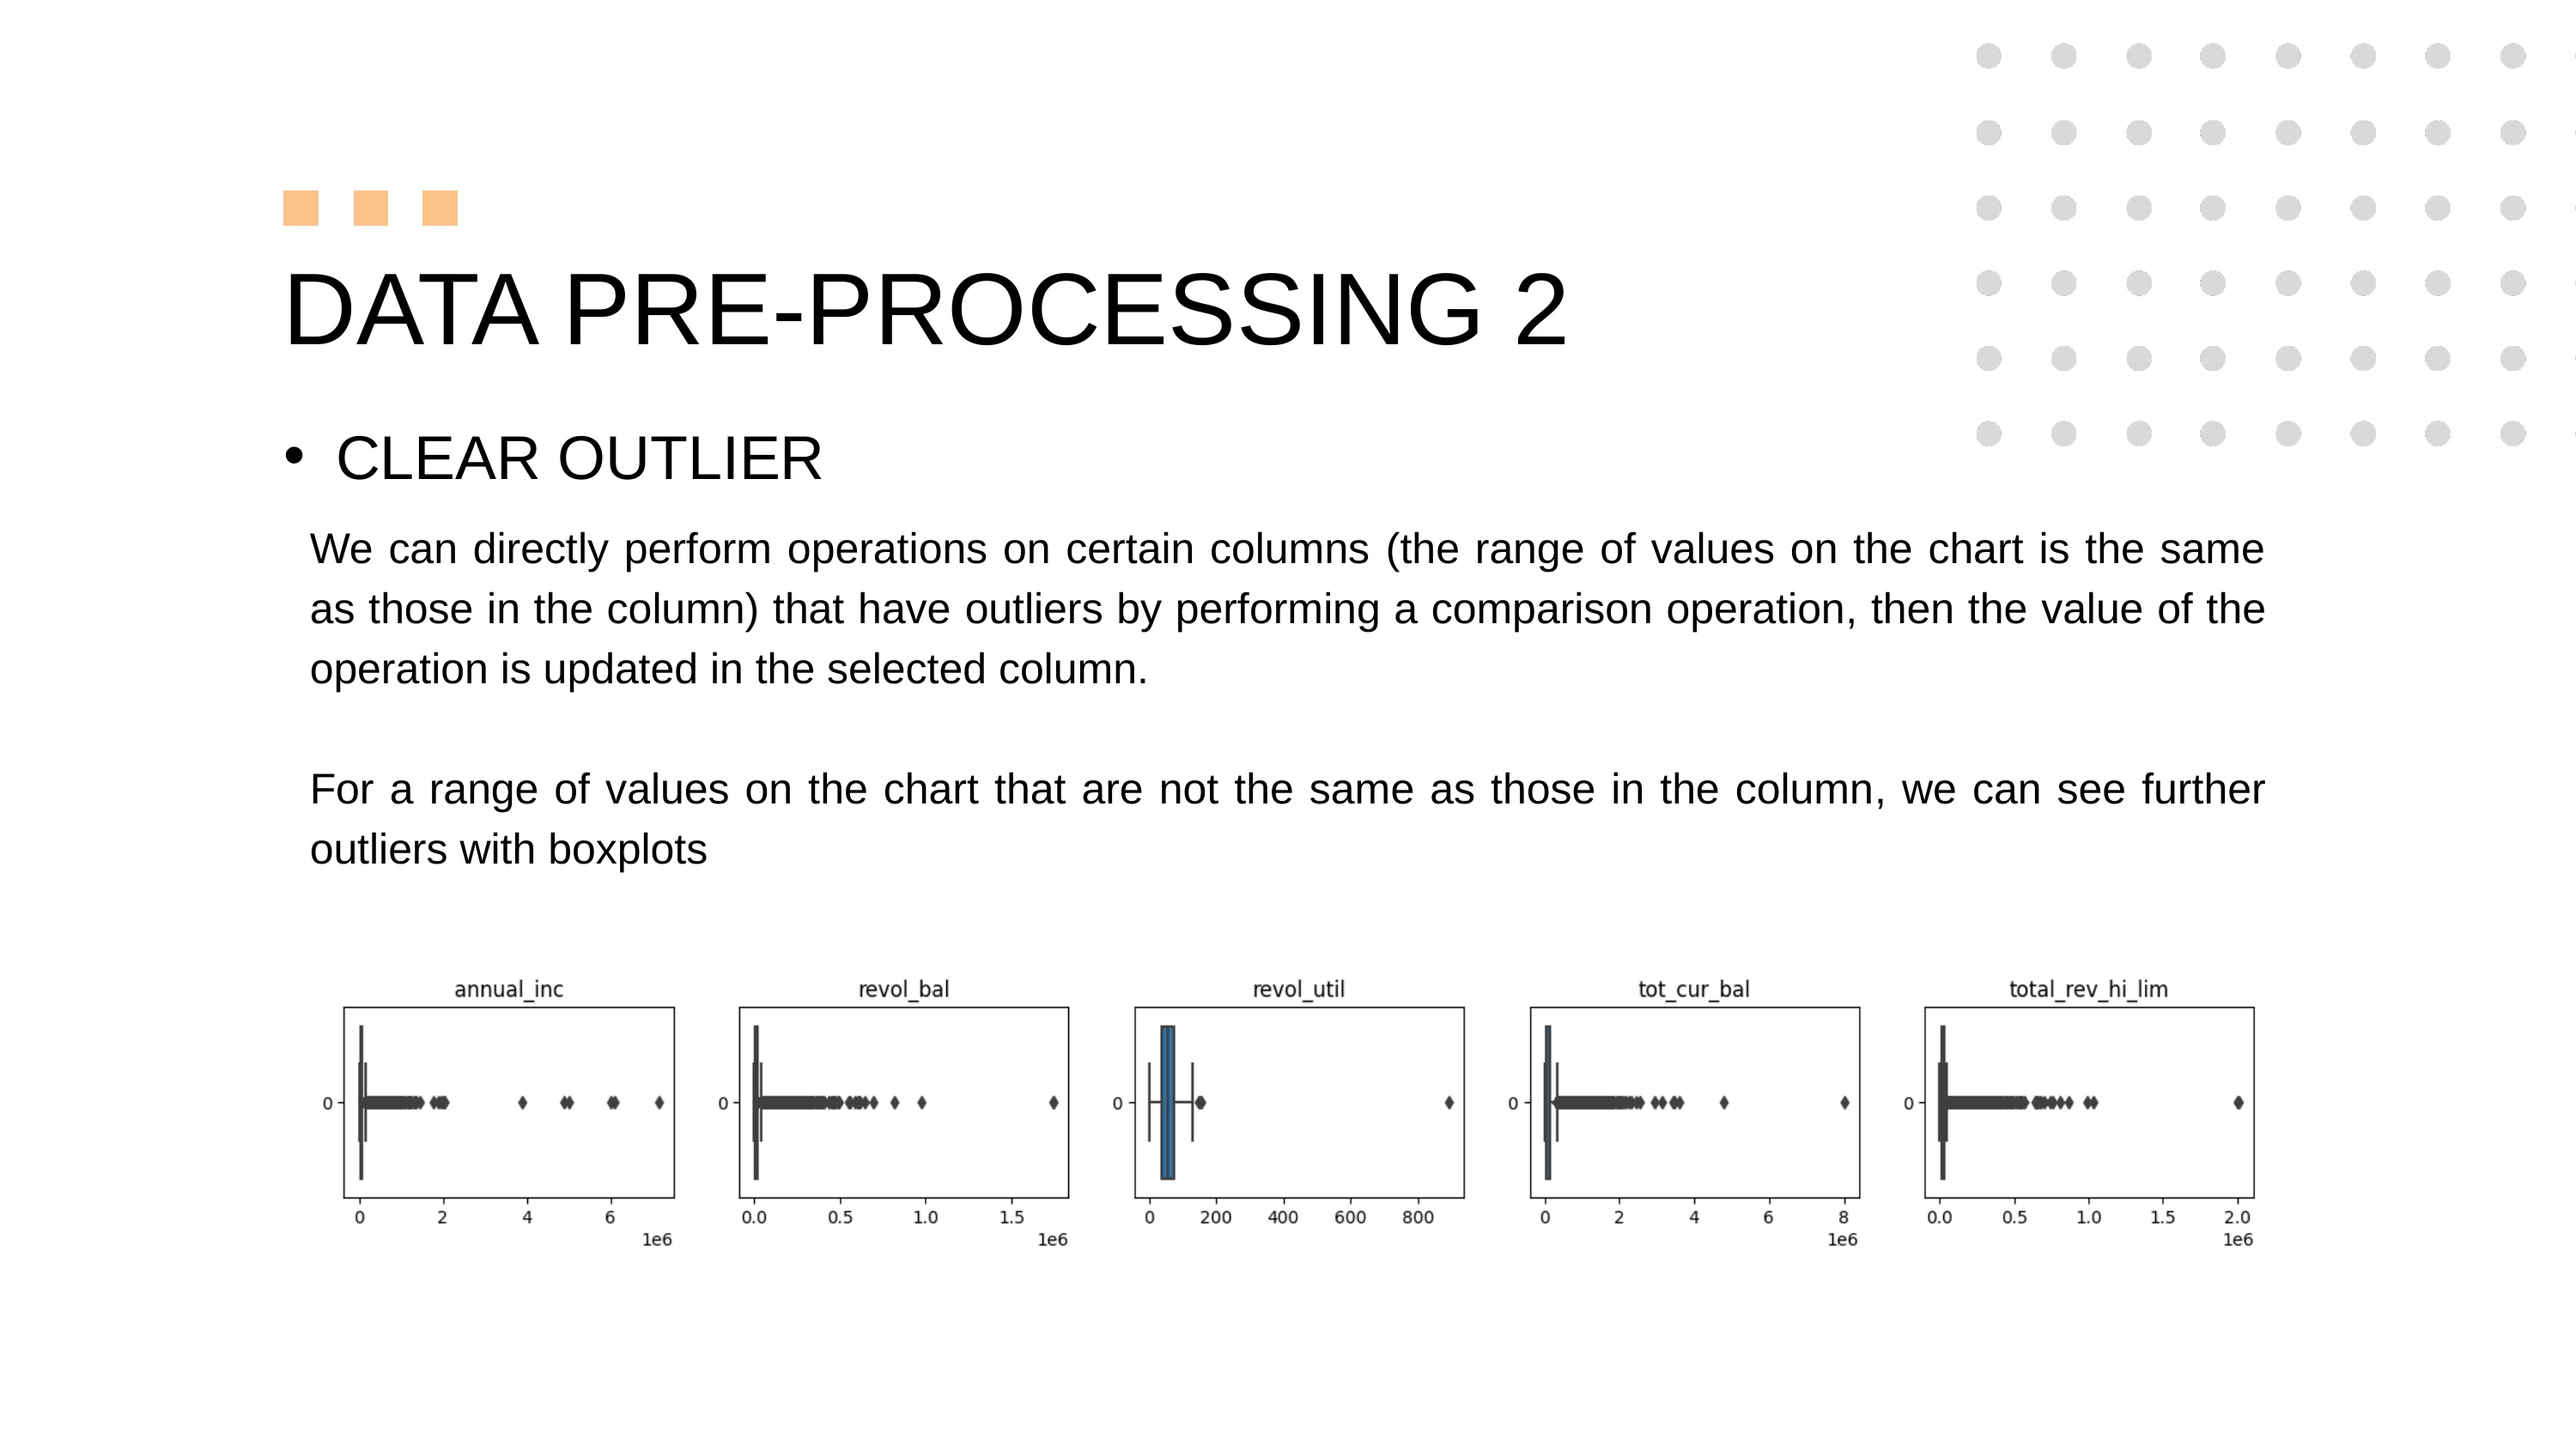

DATA PRE-PROCESSING 2
CLEAR OUTLIER
We can directly perform operations on certain columns (the range of values on the chart is the same as those in the column) that have outliers by performing a comparison operation, then the value of the operation is updated in the selected column.

For a range of values on the chart that are not the same as those in the column, we can see further outliers with boxplots